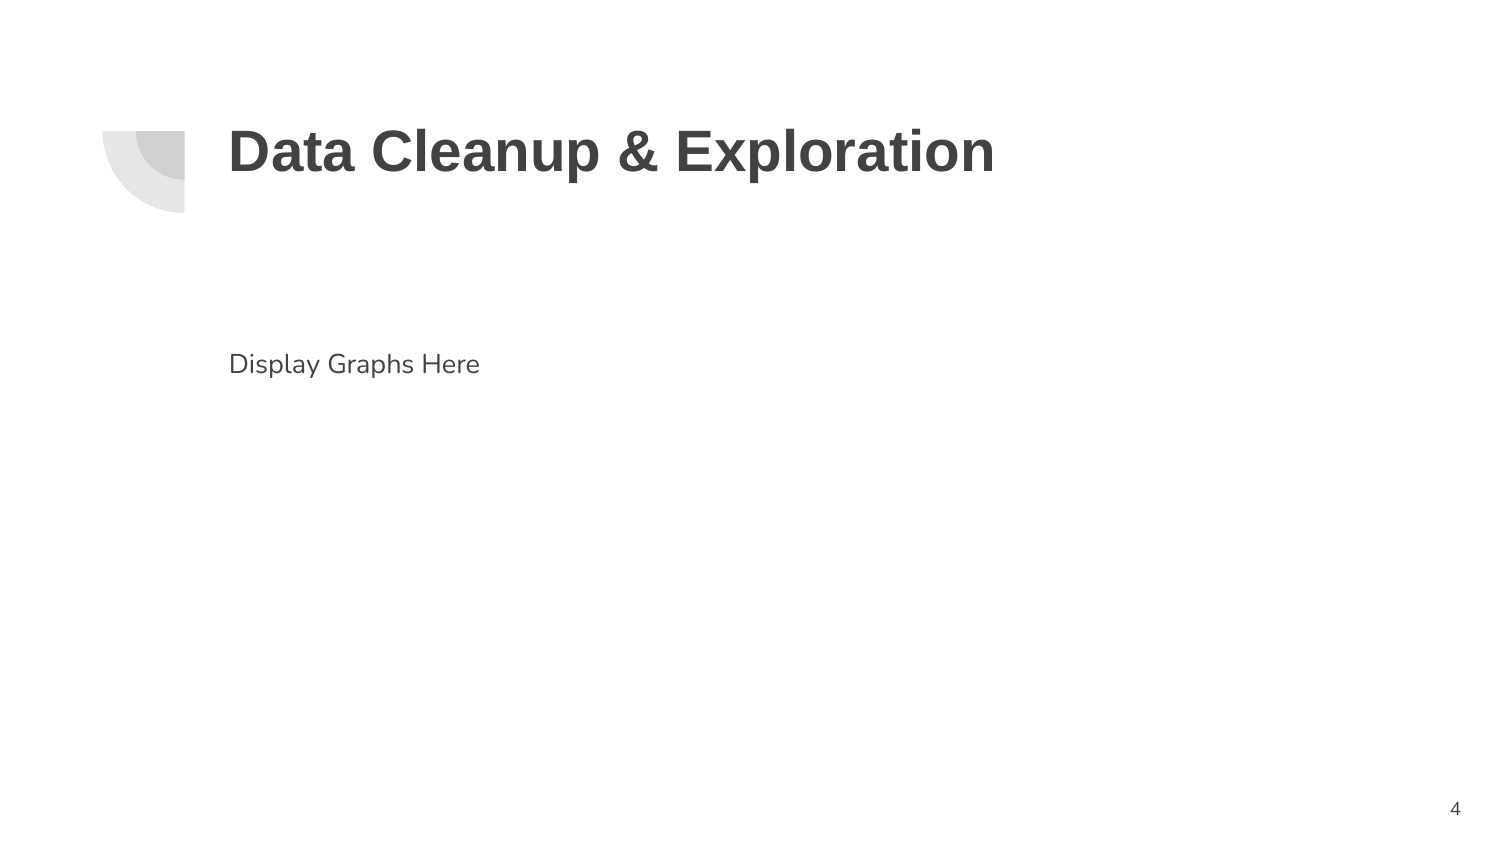

# Data Cleanup & Exploration
Display Graphs Here
4